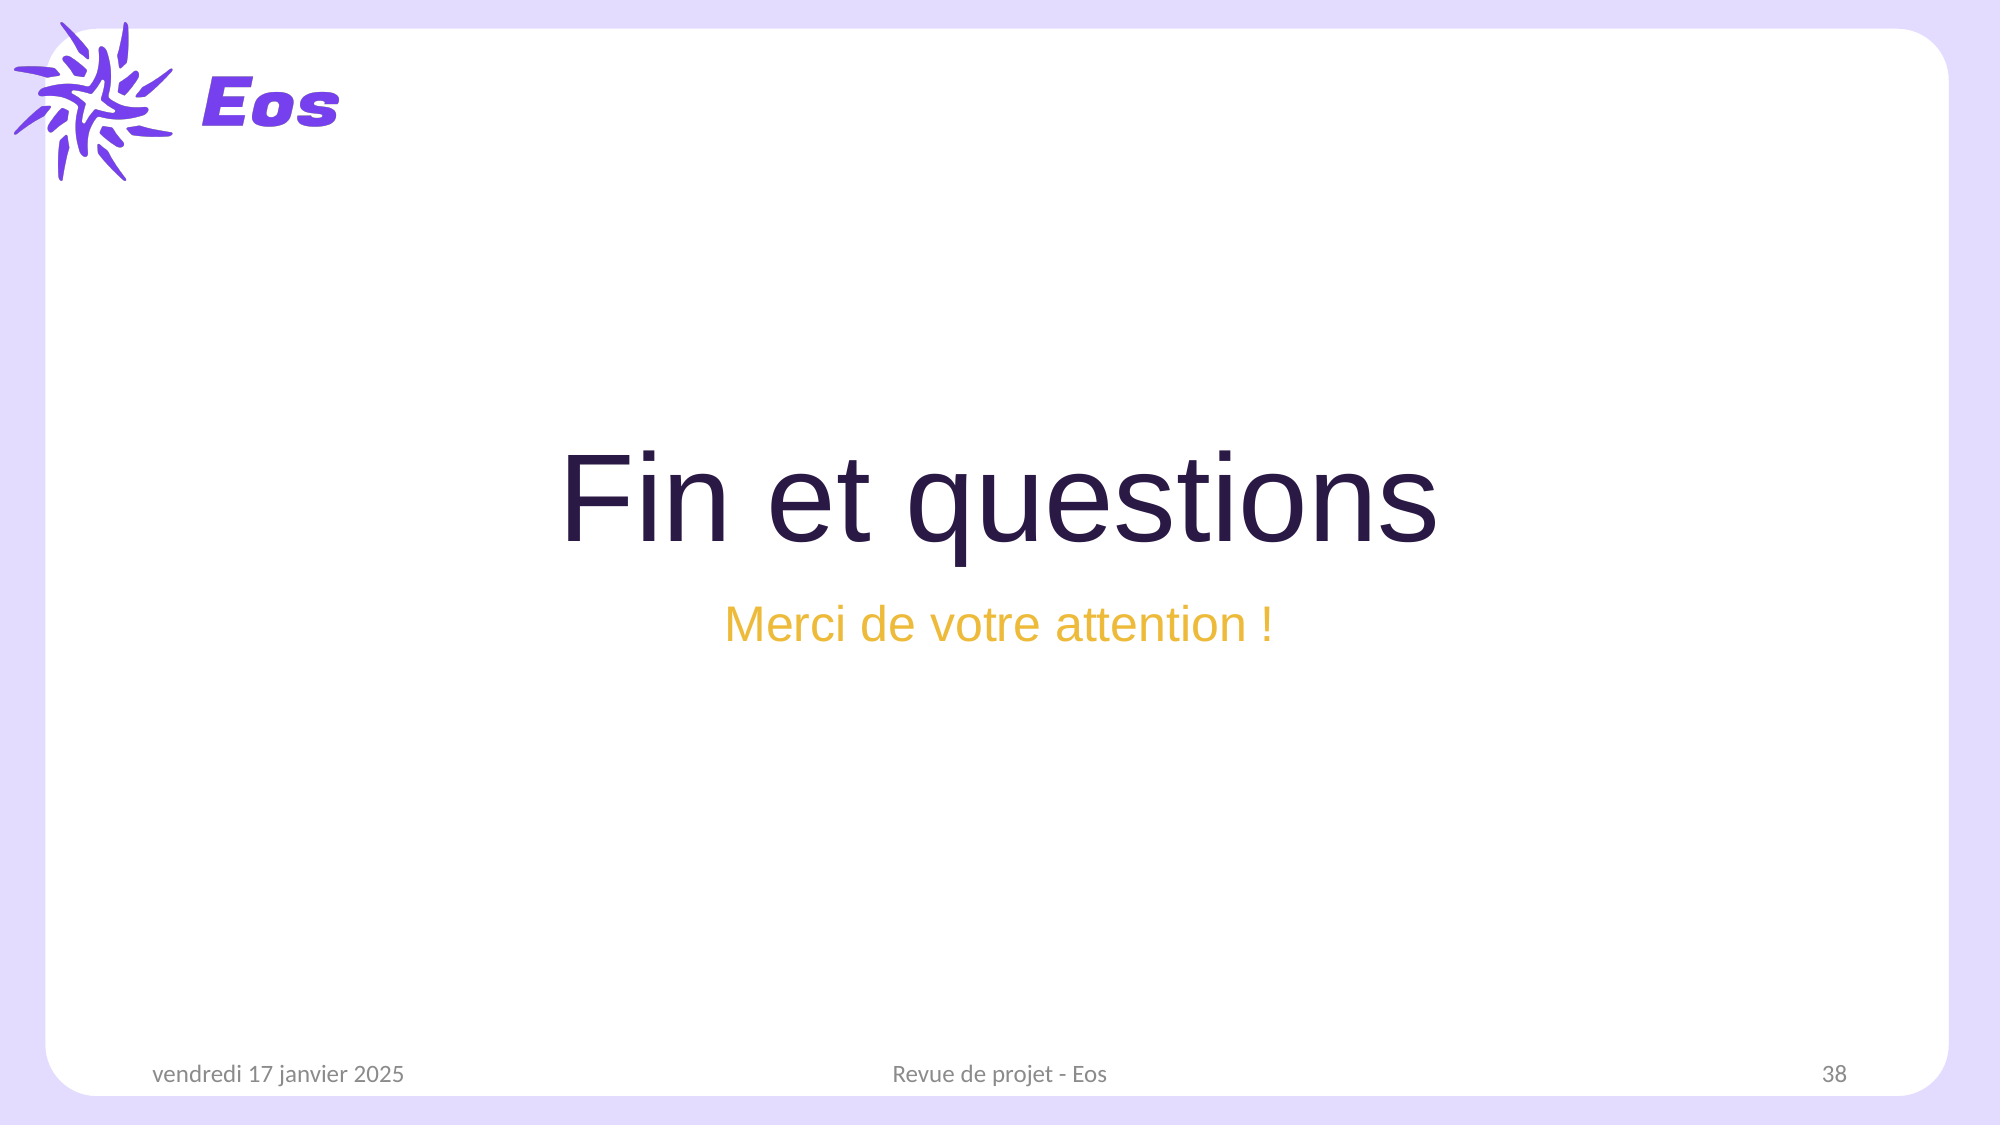

# Fin et questions
Merci de votre attention !
vendredi 17 janvier 2025
Revue de projet - Eos
38